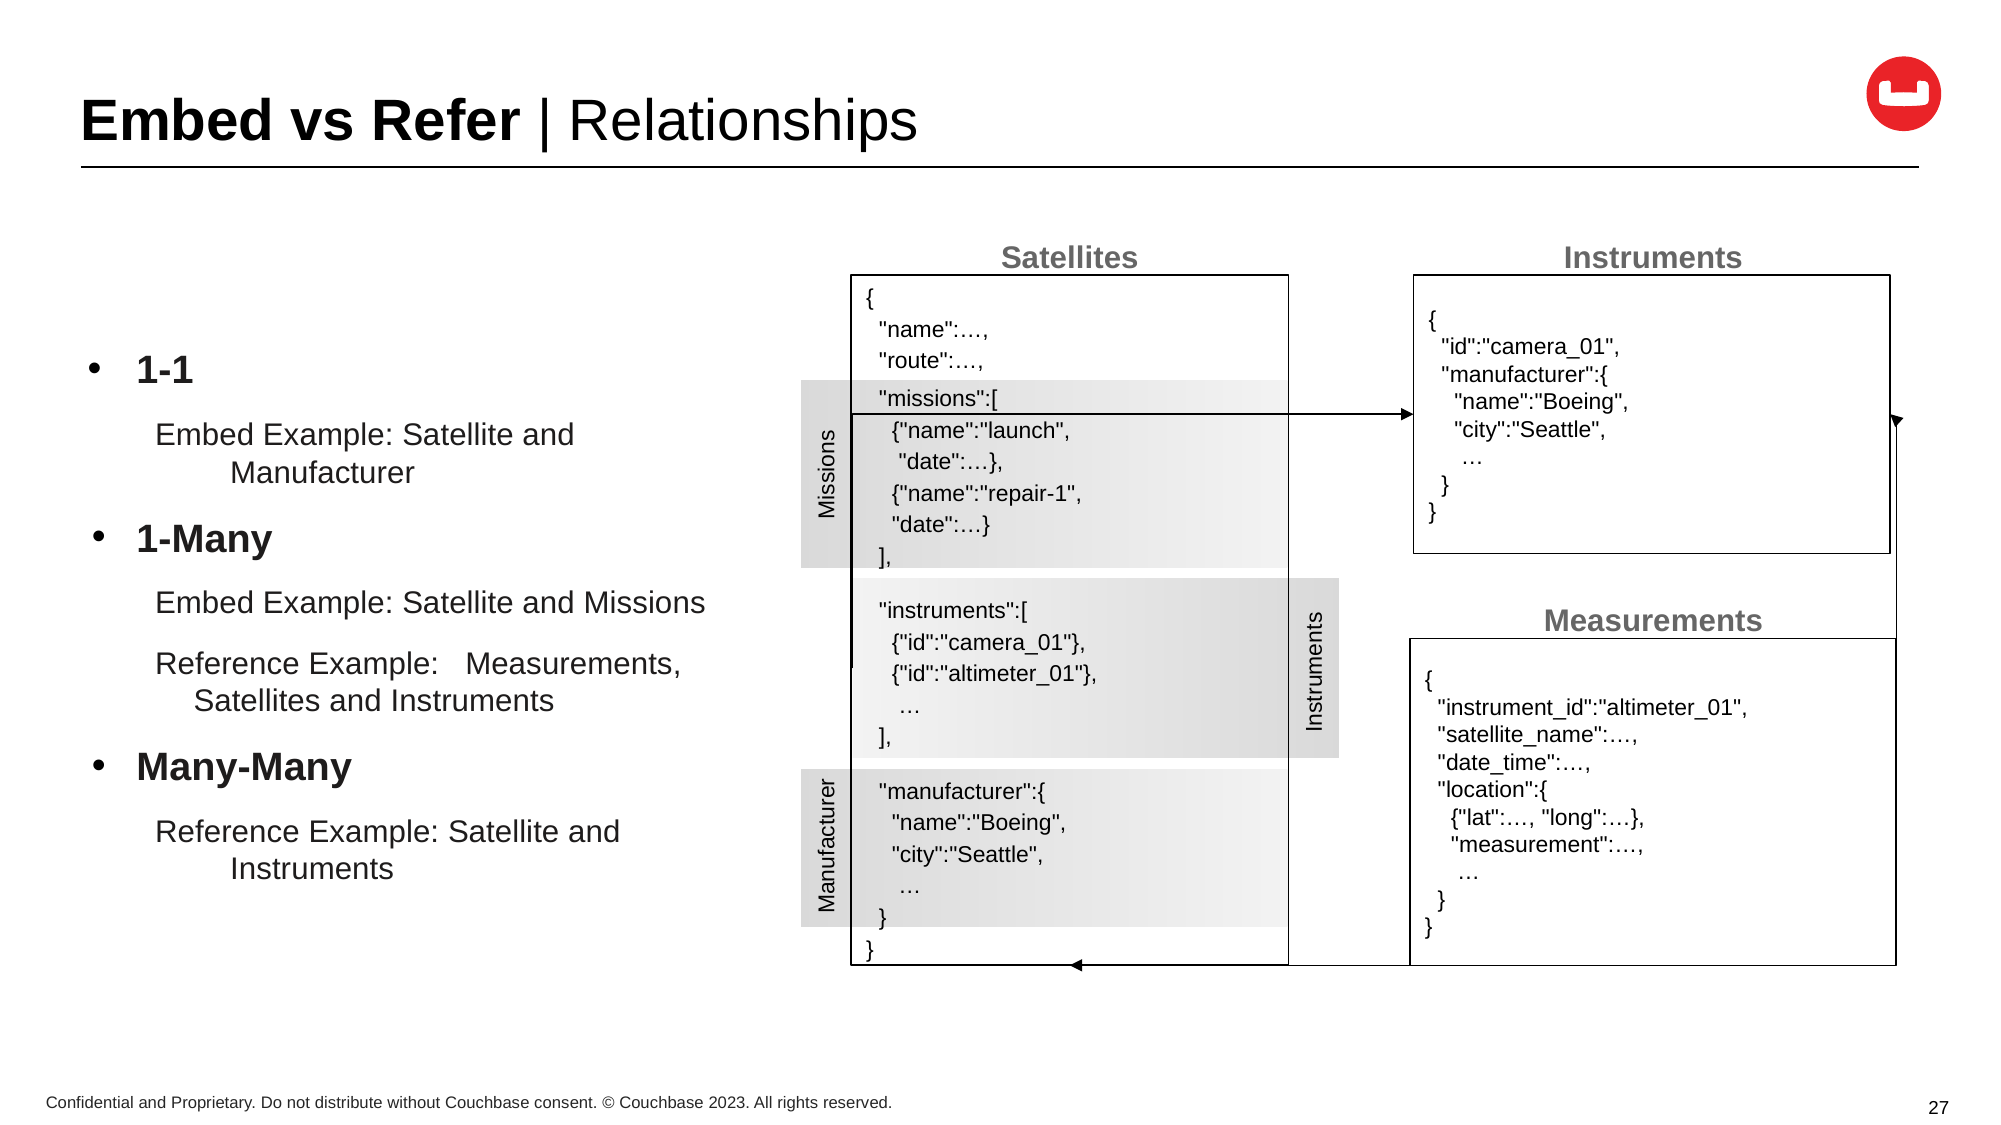

# Embed vs Refer | Relationships
1-1
Embed Example: Satellite and
	Manufacturer
1-Many
Embed Example: Satellite and Missions
Reference Example:   Measurements,
             Satellites and Instruments
Many-Many
Reference Example: Satellite and
	Instruments
Satellites
Instruments
{
  "id":"camera_01",
  "manufacturer":{
    "name":"Boeing",
    "city":"Seattle",
     …
  }
}
{
  "name":…,
  "route":…,
  "missions":[
    {"name":"launch",
     "date":…},
    {"name":"repair-1",
    "date":…}
  ],
  "instruments":[
    {"id":"camera_01"},
    {"id":"altimeter_01"},
     …
  ],
  "manufacturer":{
    "name":"Boeing",
    "city":"Seattle",
     …
  }
}

Missions

Measurements
{
  "instrument_id":"altimeter_01",
  "satellite_name":…,
  "date_time":…,
  "location":{
    {"lat":…, "long":…},
    "measurement":…,
     …
  }
}
Instruments

Manufacturer
27